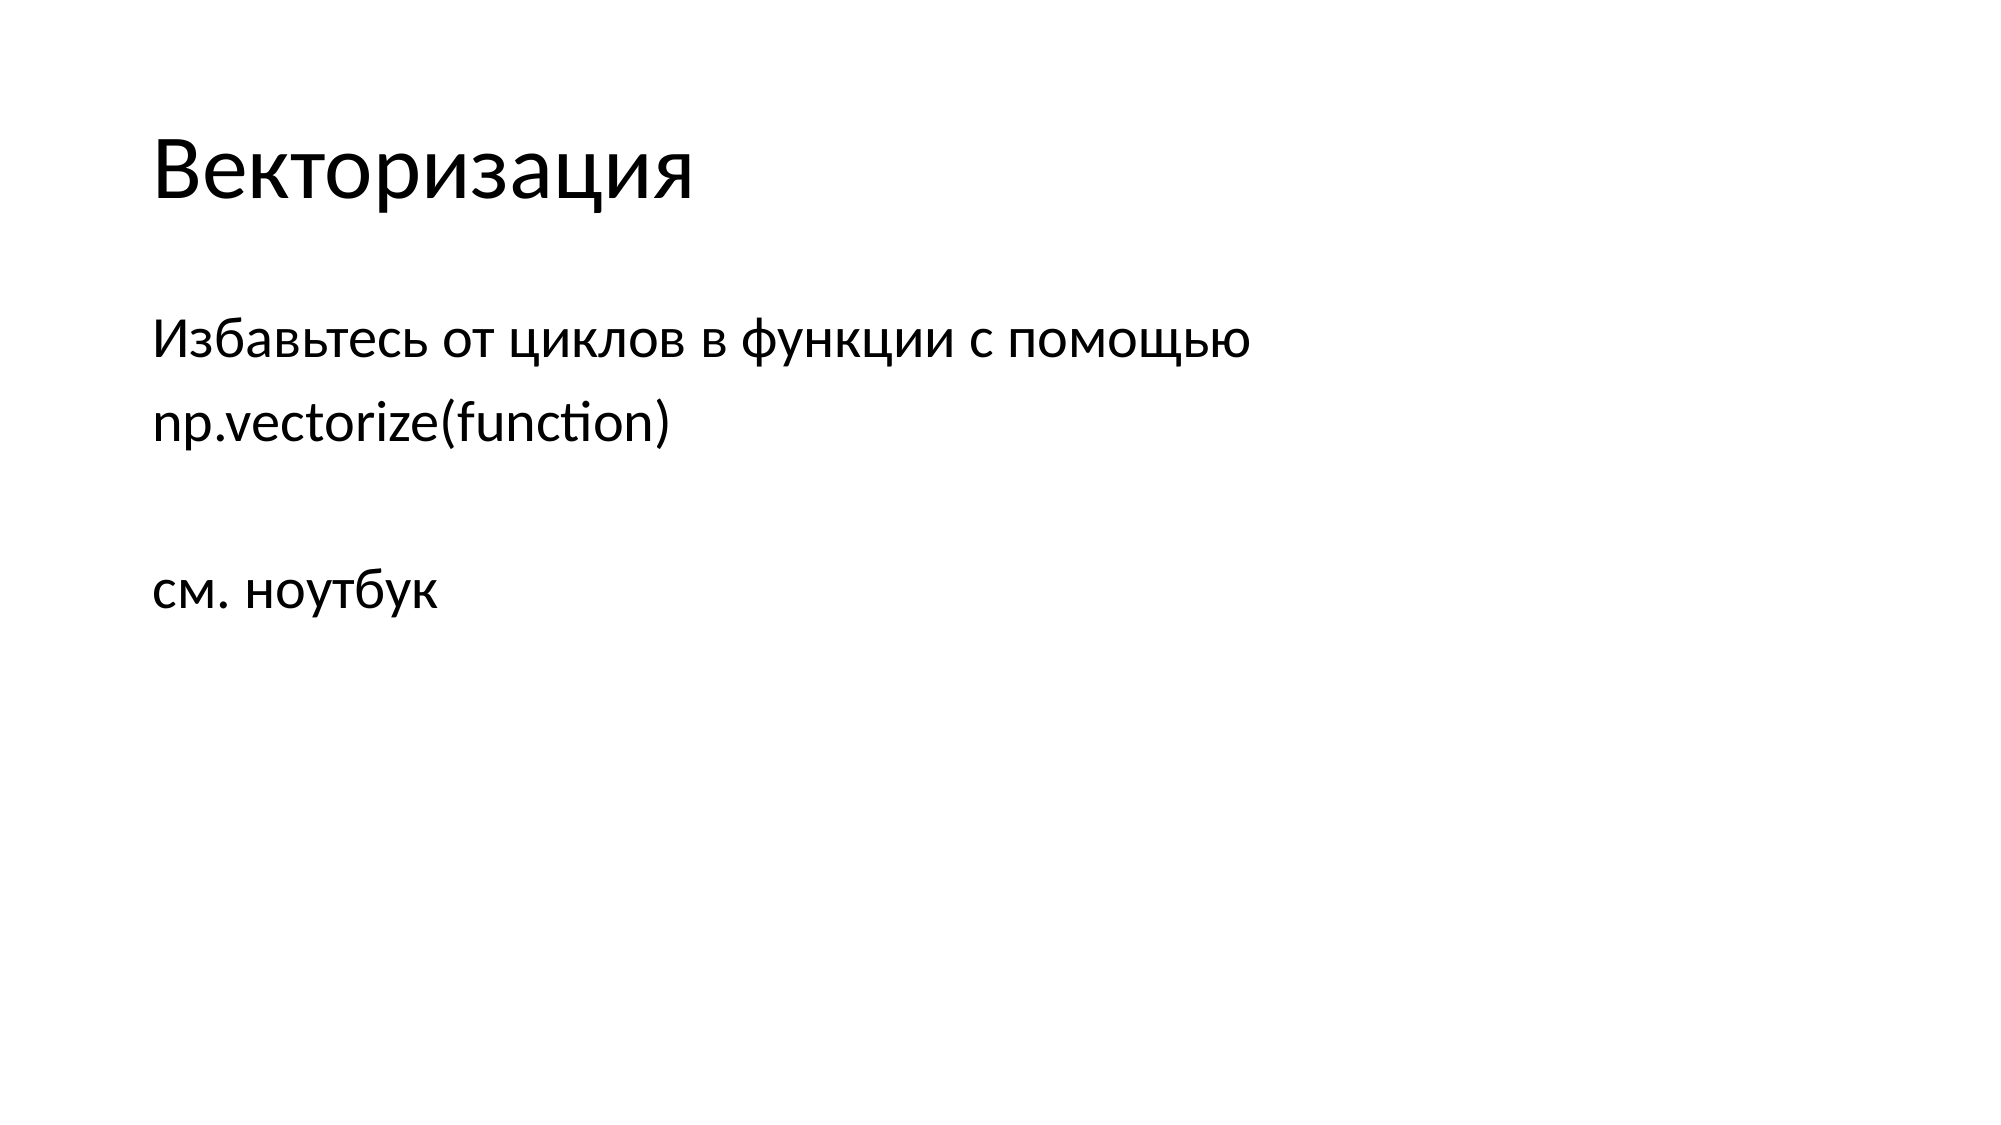

# Векторизация
Избавьтесь от циклов в функции с помощью
np.vectorize(function)

см. ноутбук